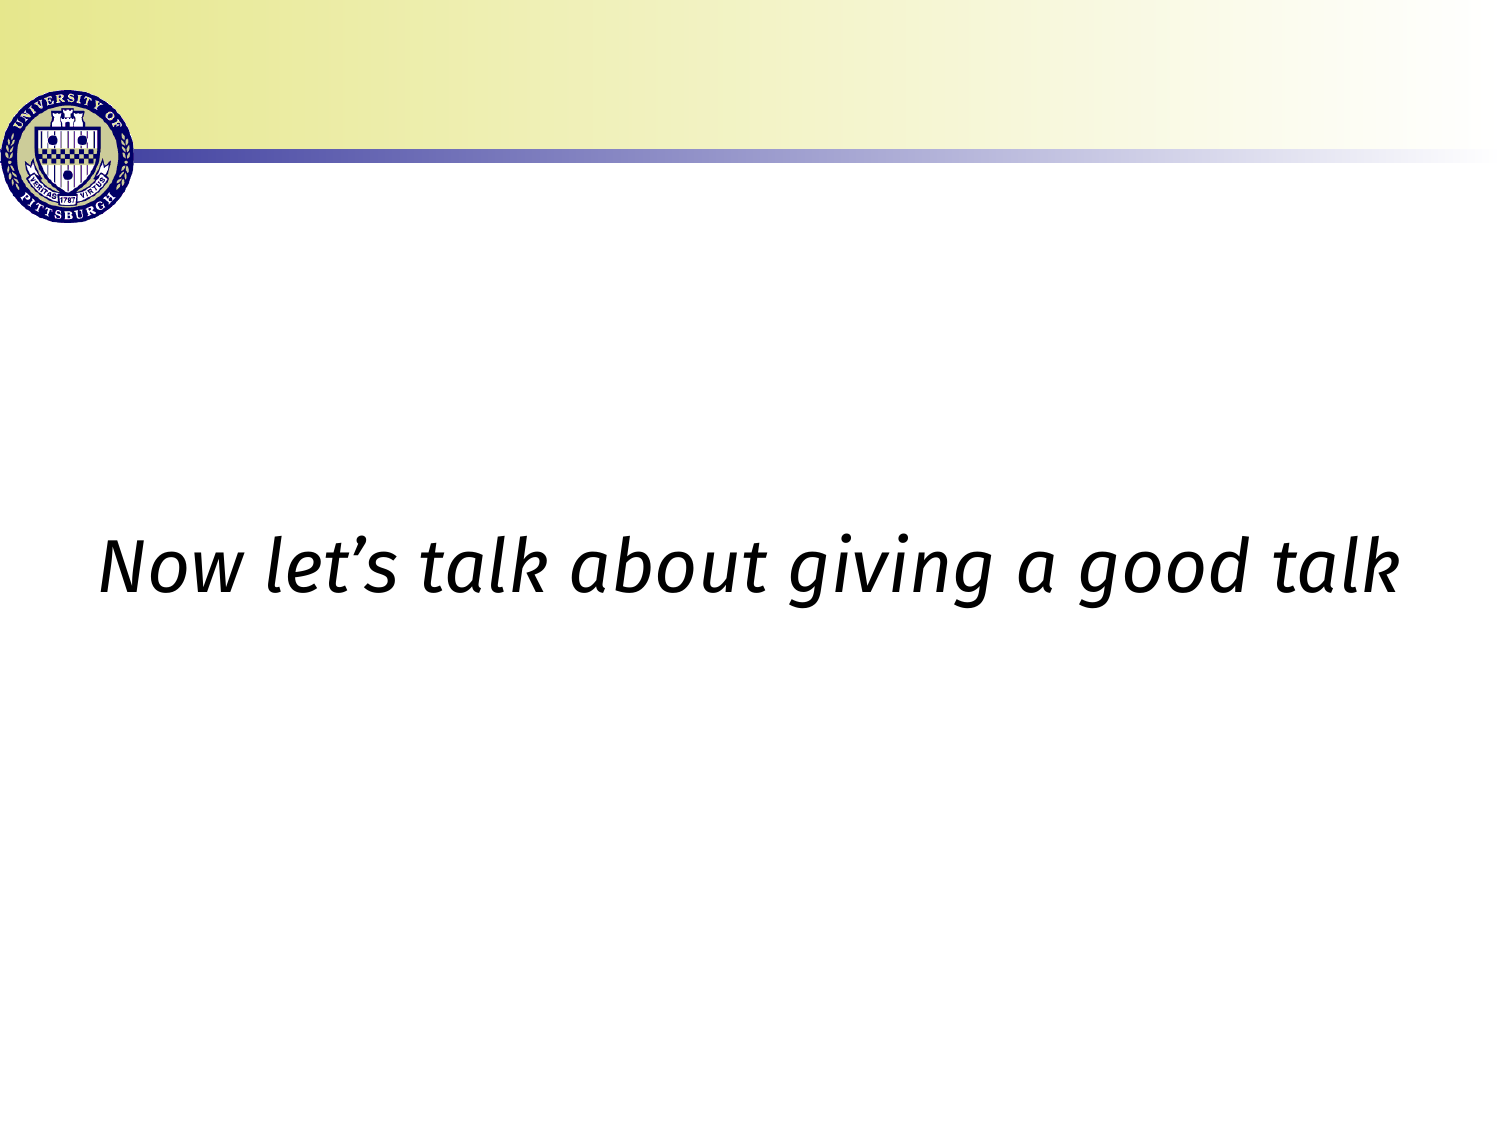

# Now let’s talk about giving a good talk